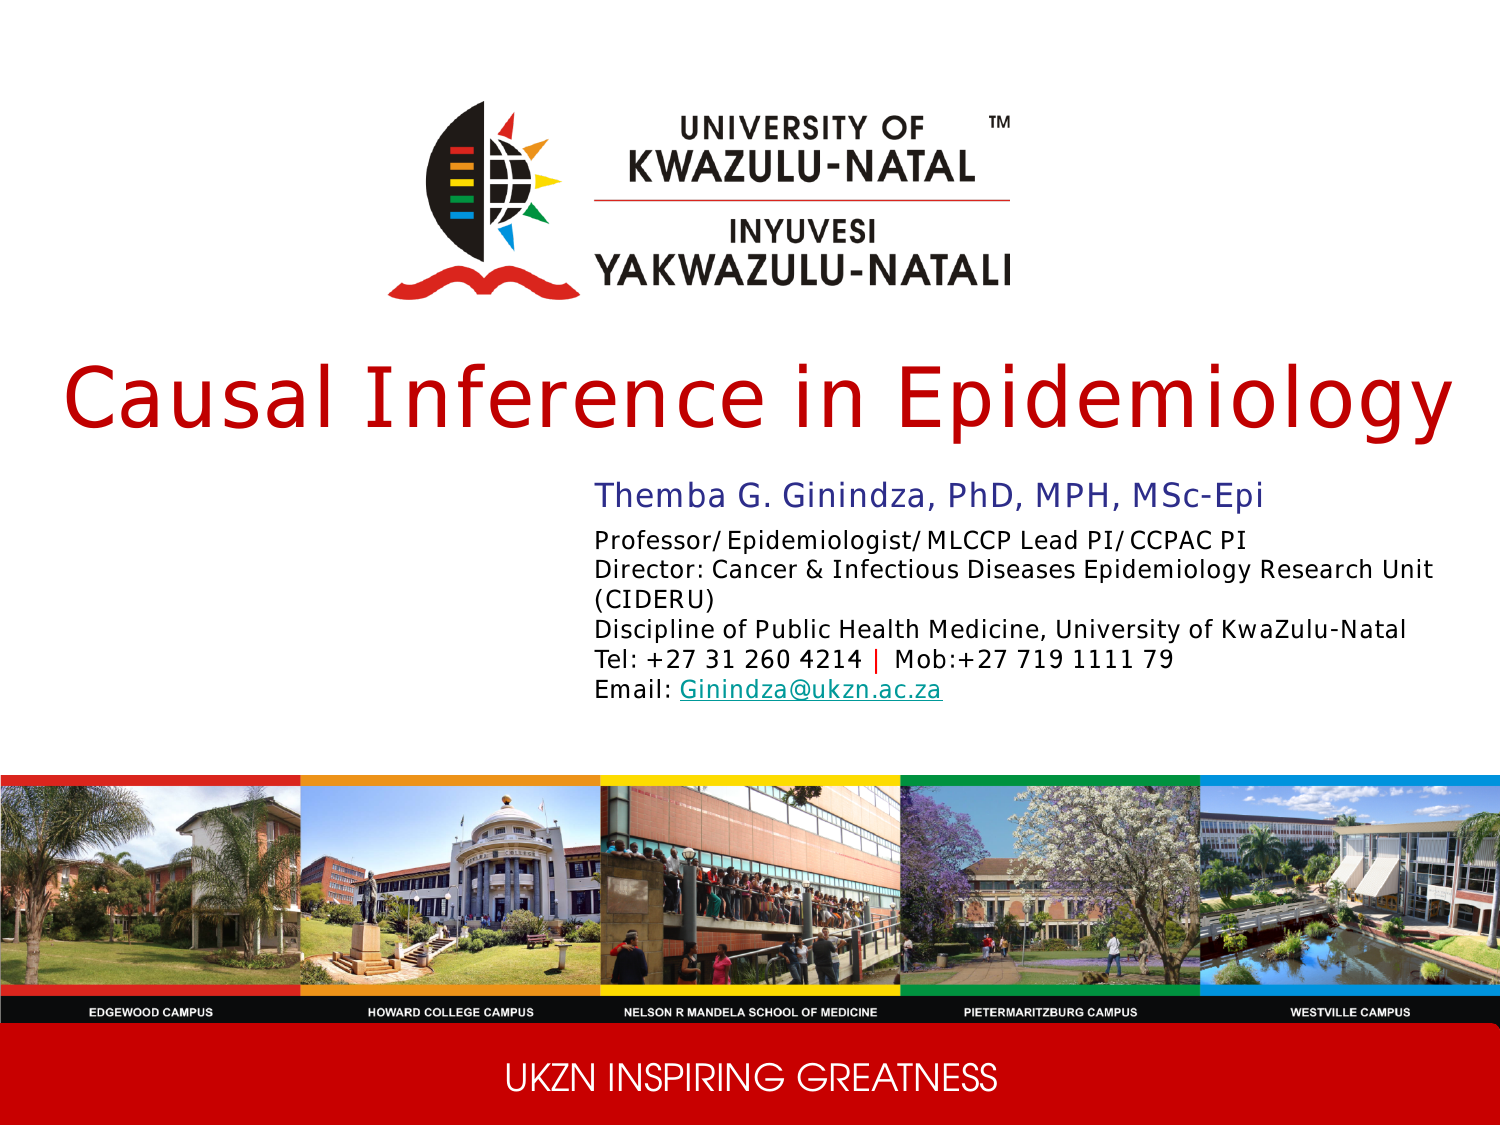

# Causal Inference in Epidemiology
Themba G. Ginindza, PhD, MPH, MSc-Epi

Professor/Epidemiologist/MLCCP Lead PI/CCPAC PI
Director: Cancer & Infectious Diseases Epidemiology Research Unit (CIDERU)
Discipline of Public Health Medicine, University of KwaZulu-Natal
Tel: +27 31 260 4214 | Mob:+27 719 1111 79
Email: Ginindza@ukzn.ac.za